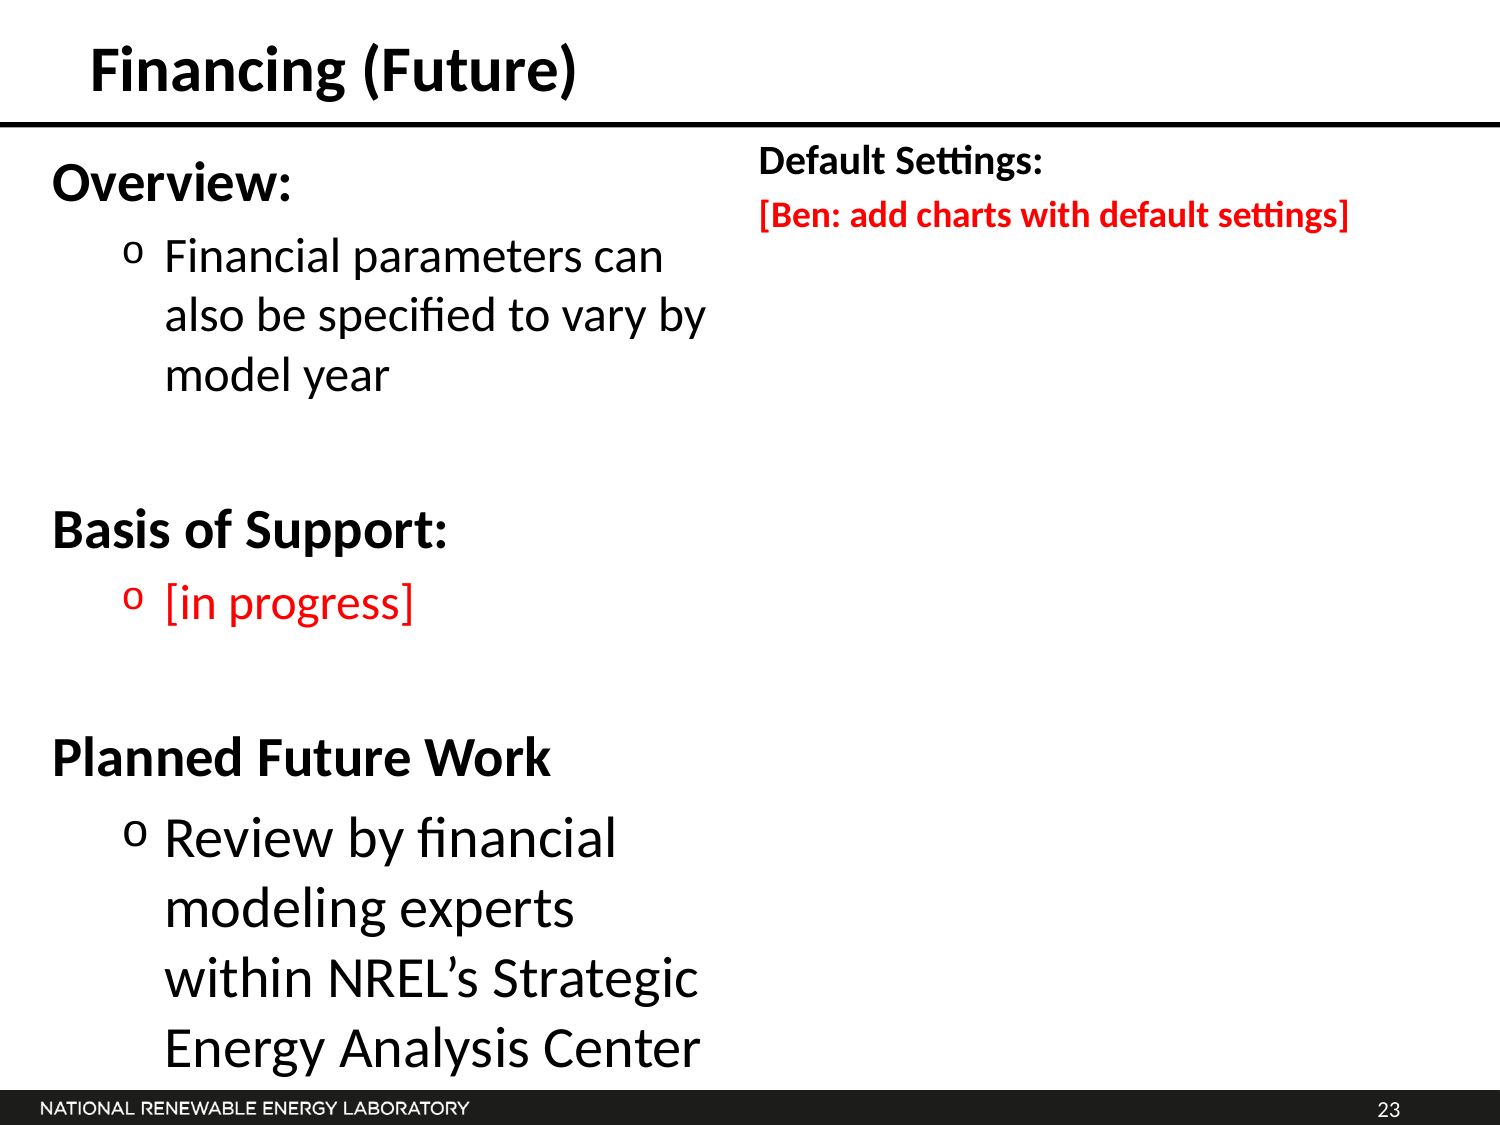

# Financing (Future)
Default Settings:
[Ben: add charts with default settings]

Overview:
Financial parameters can also be specified to vary by model year

Basis of Support:
[in progress]

Planned Future Work
Review by financial modeling experts within NREL’s Strategic Energy Analysis Center